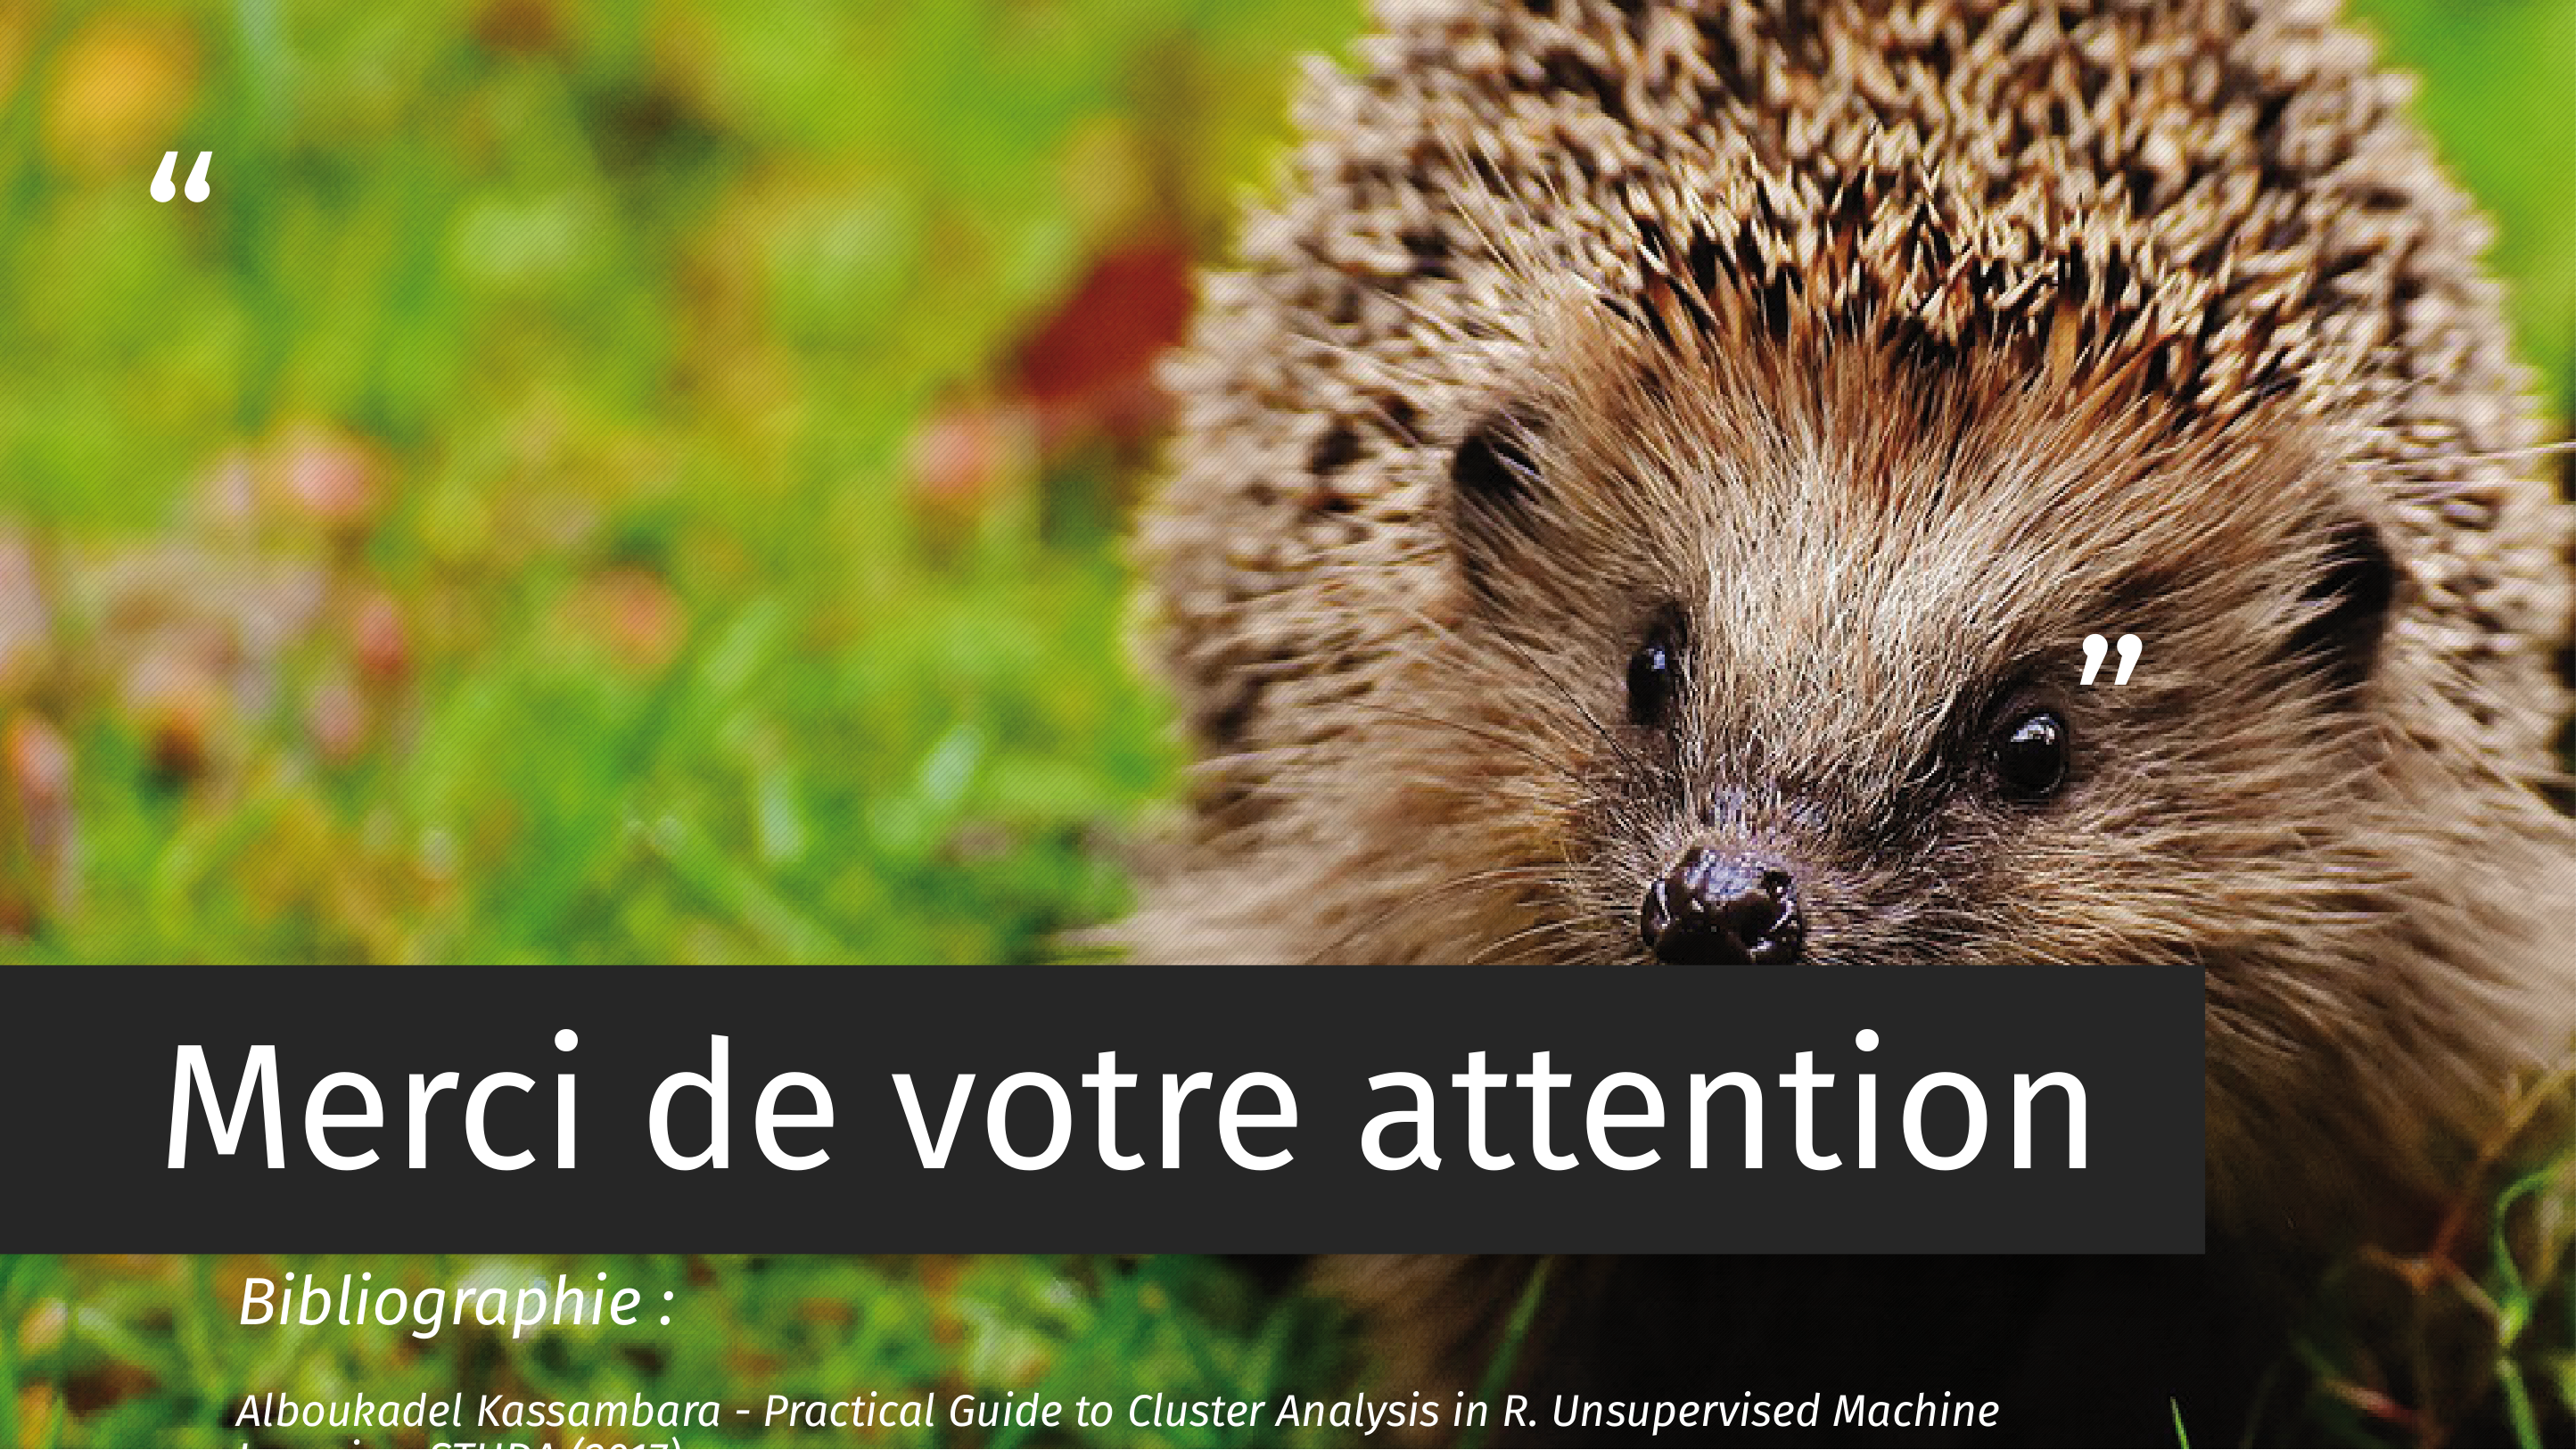

# Bibliographie : Alboukadel Kassambara - Practical Guide to Cluster Analysis in R. Unsupervised Machine Learning-STHDA (2017) Baddeley, Adrian Rubak, Ege Turner, Rolf - Spatial point patterns methodology and applications with r - CHAPMAN & HALL CRC (2016) Robin Lovelace, Jakub Nowosad, Jannes Muenchow - Geocomputation with R (2019) Hadley Wickham - ggplot2 Elegant Graphics for Data Analysis - Springer-Verlag New York (2009) Daniel Borcard, Francois Gillet, Pierre Legendre - Numerical Ecology with R - Springer-Verlag New York (2011) Regina O. Obe and Leo S. Hsu, Foreword by Paul Ramsey, PostGIS in Action, Second Edition (2015) http://perso.ens-lyon.fr/lise.vaudor https://www.faune-france.org/index.php2=a01&view=map12
Merci de votre attention
Rermerciment :
Olivier Leroy, pour sa bienveillance et ses astuces tout au long du stage,
Thierry Joliveau pour son encadrement et sa grande aide,
Le service EVS pour leur convivialité et bonne humeur.